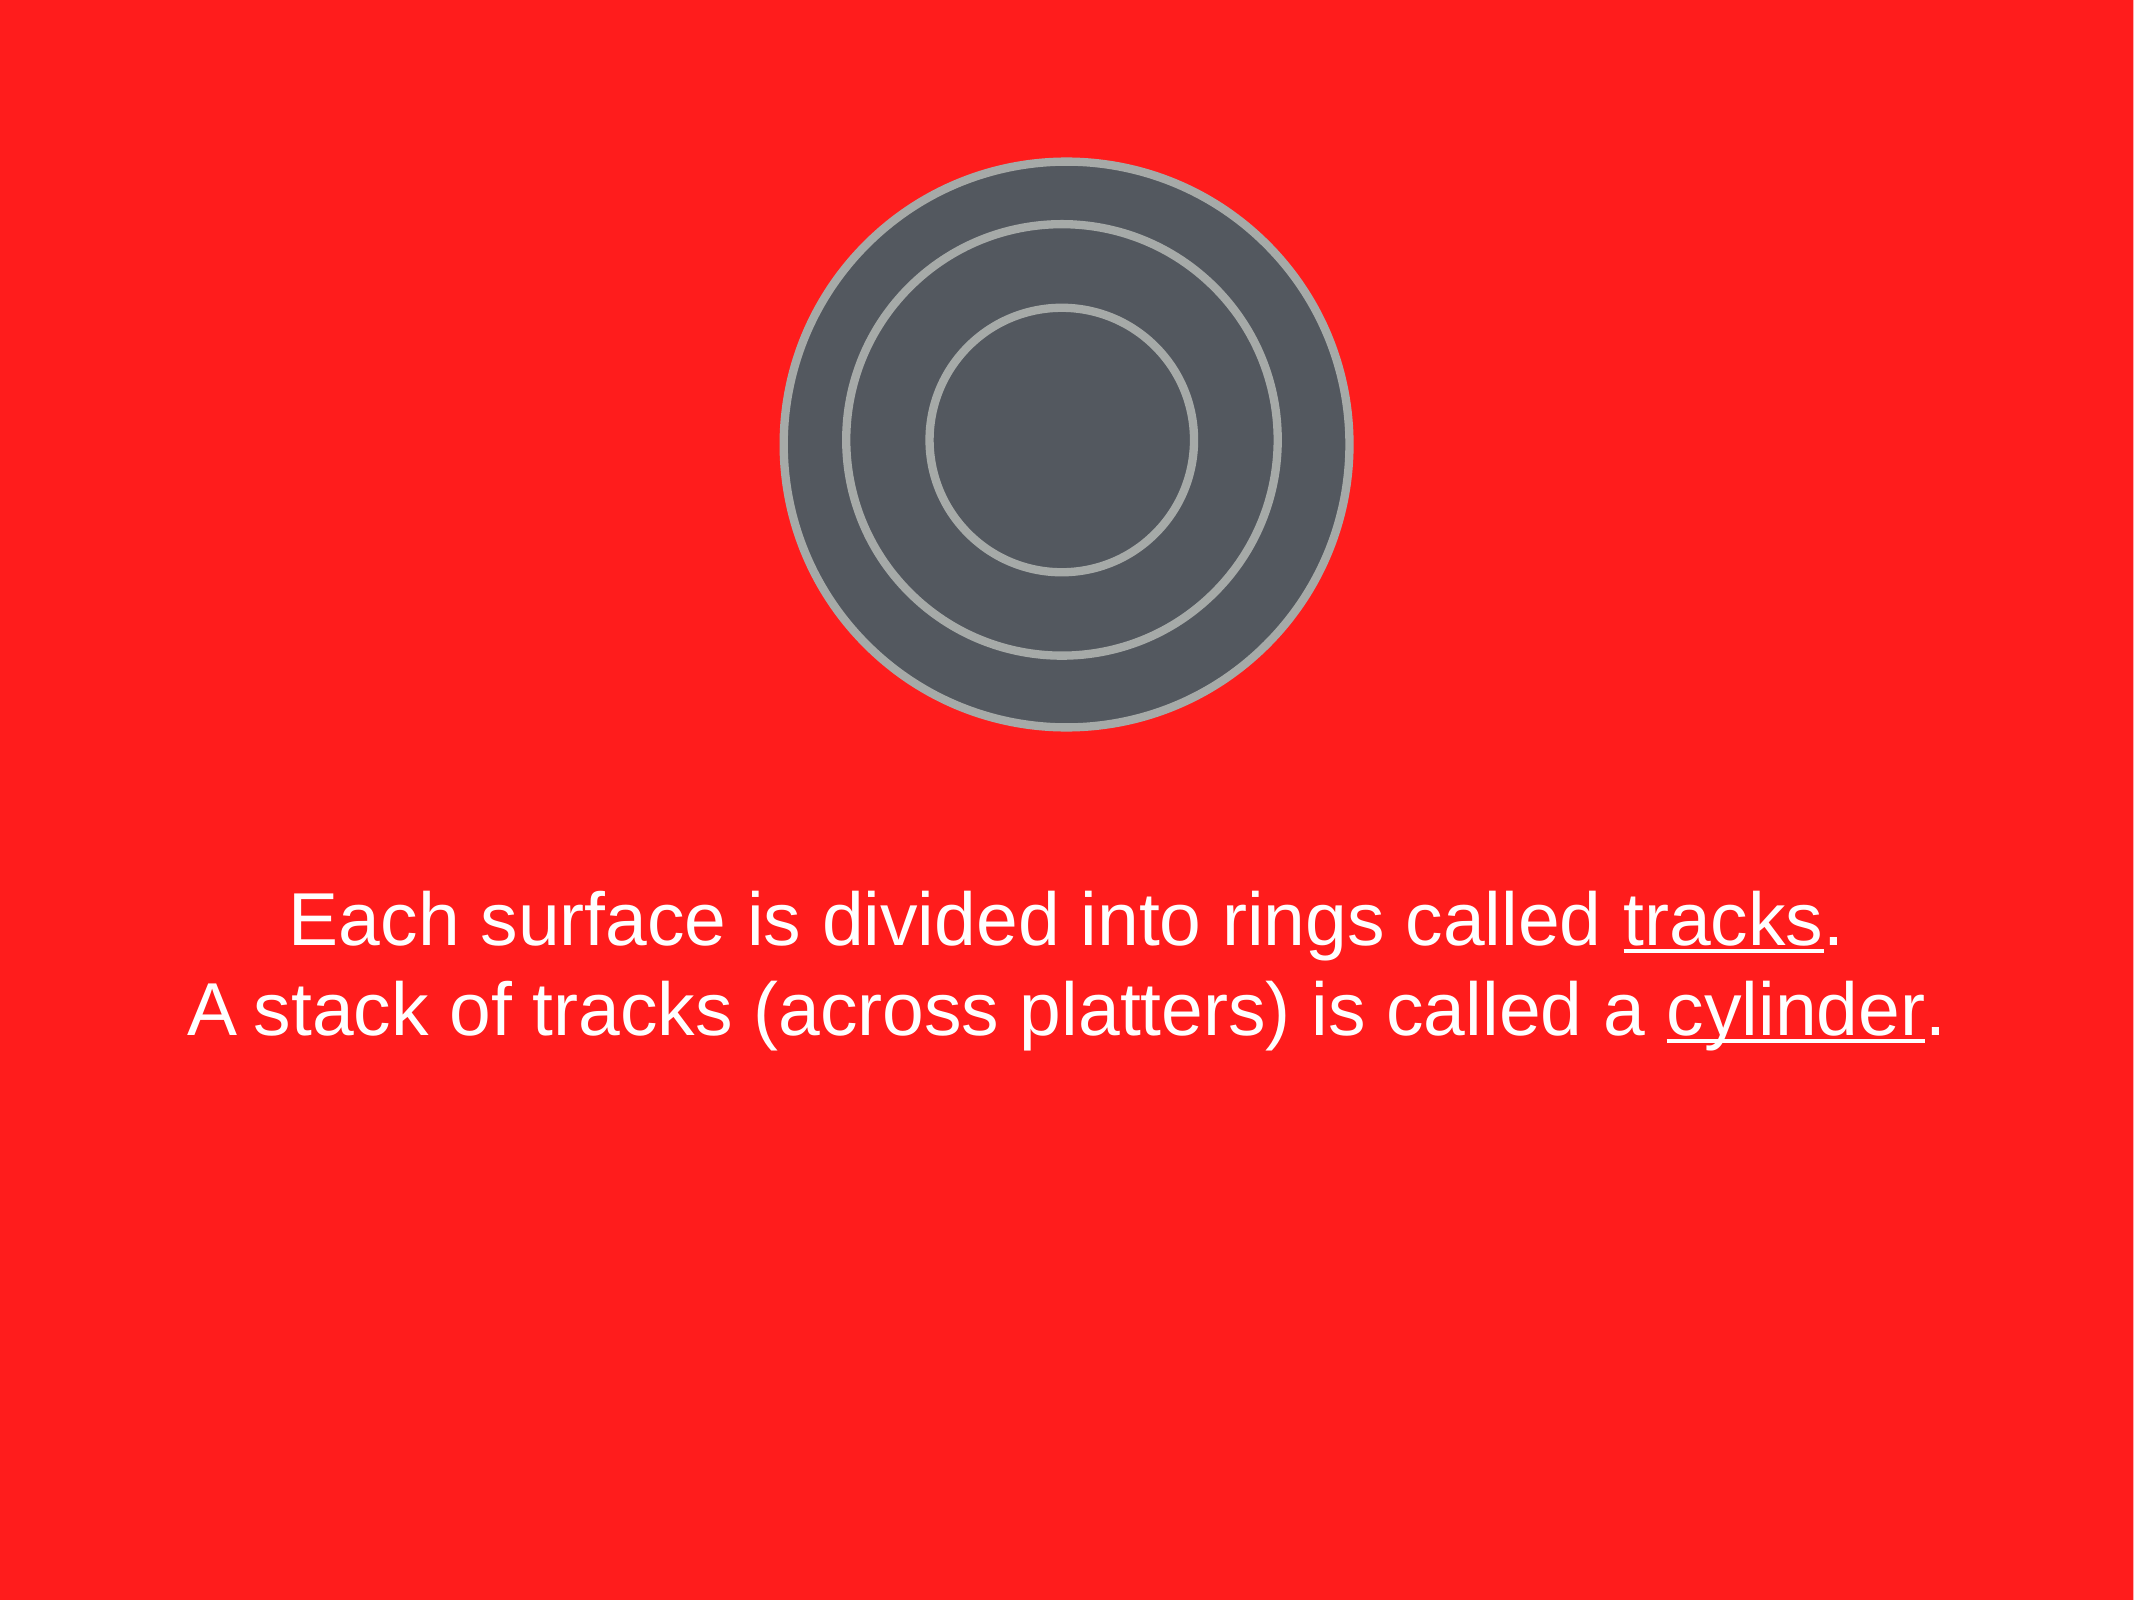

Each surface is divided into rings called tracks.
A stack of tracks (across platters) is called a cylinder.